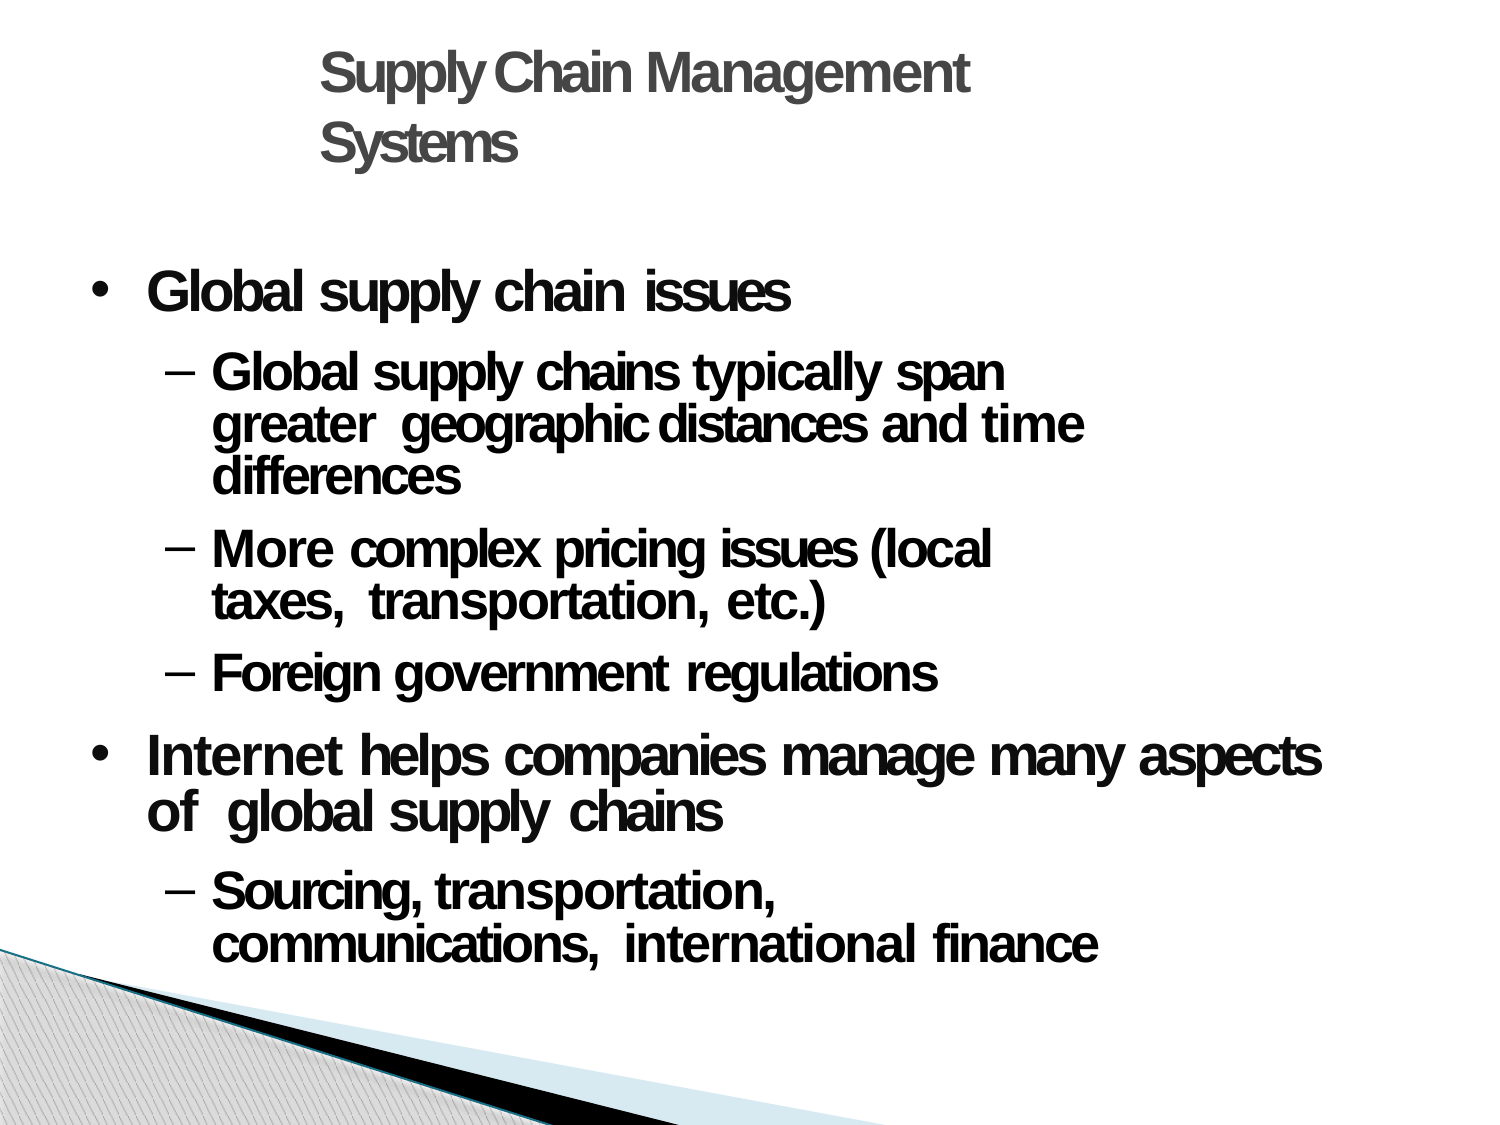

# Supply Chain Management Systems
Global supply chain issues
Global supply chains typically span greater  geographic distances and time differences
More complex pricing issues (local taxes,  transportation, etc.)
Foreign government regulations
Internet helps companies manage many aspects of  global supply chains
Sourcing, transportation, communications,  international finance